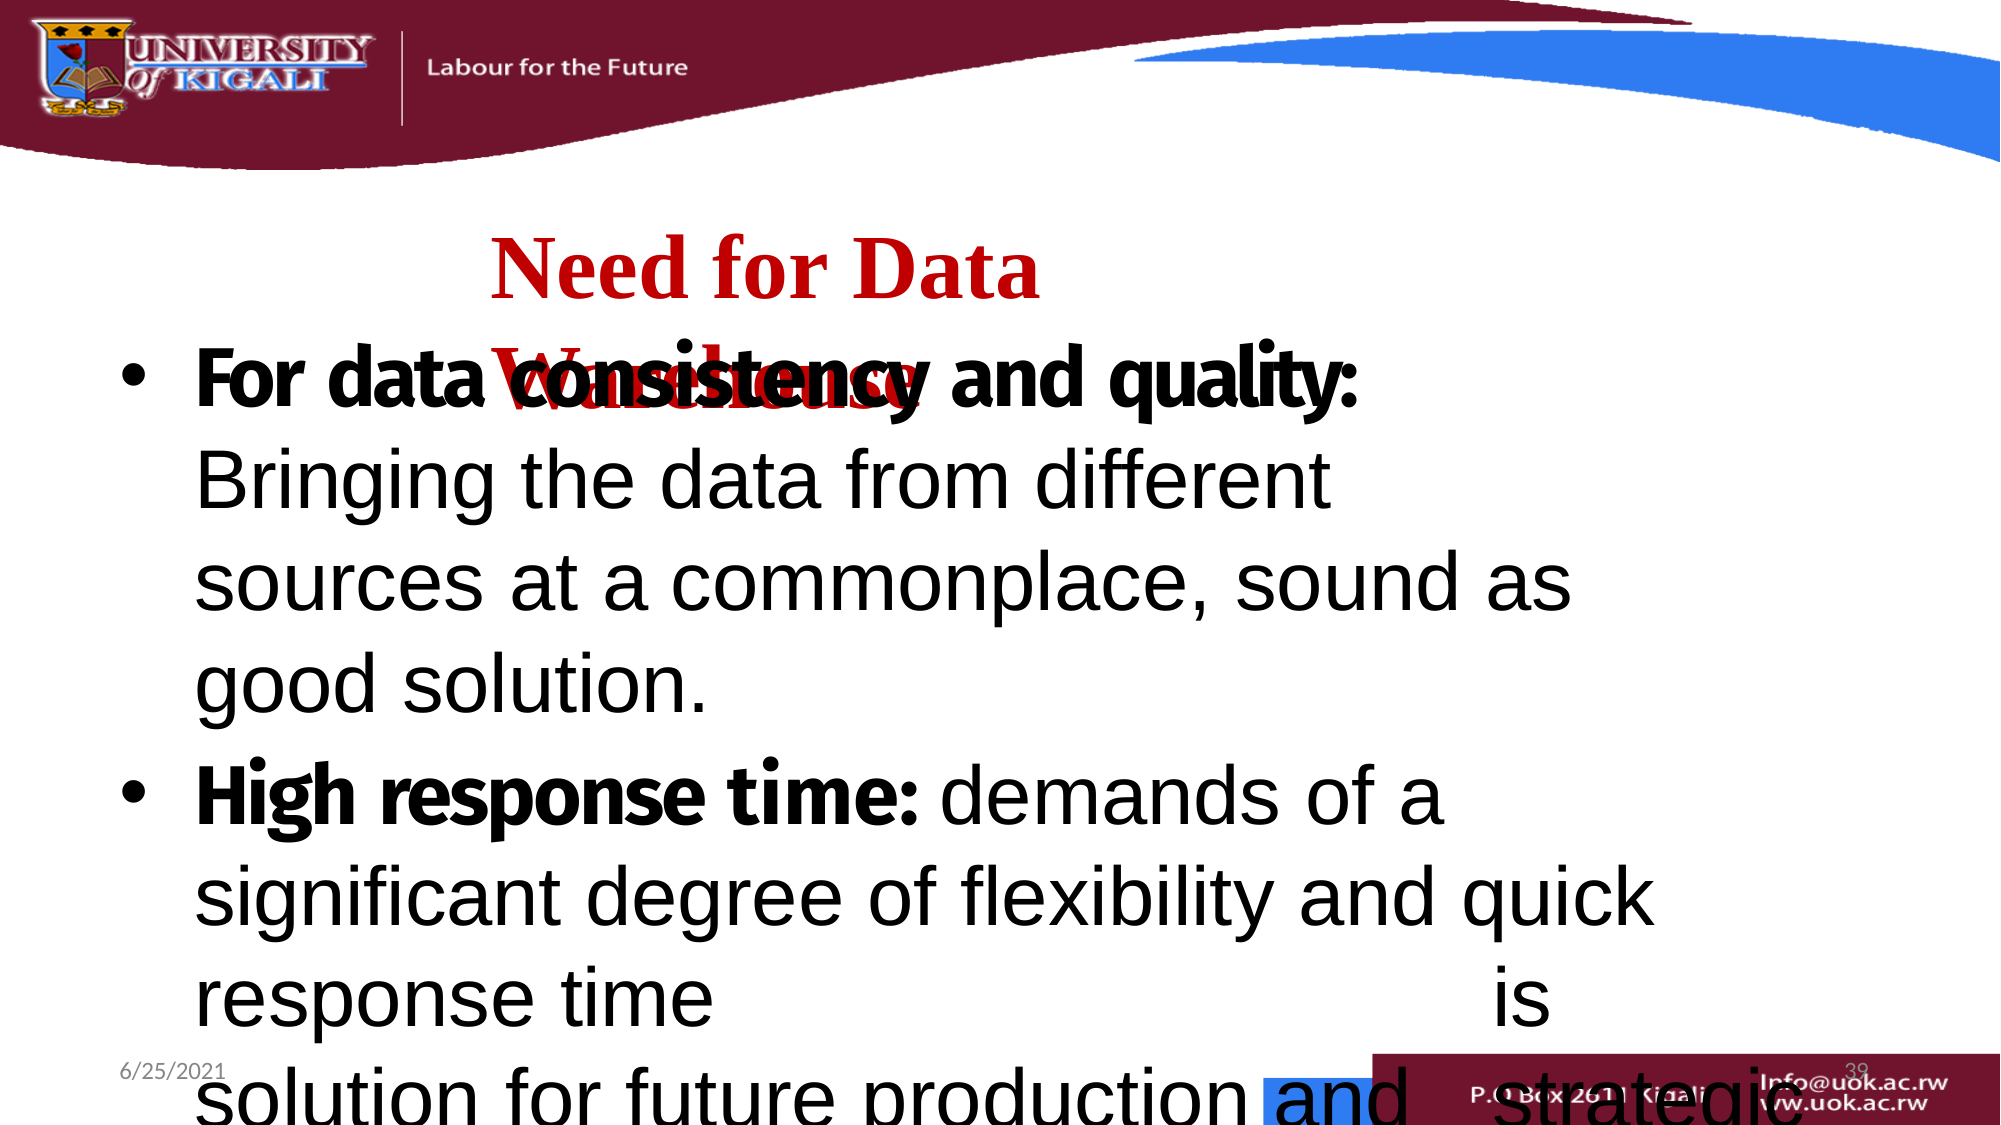

# Need for Data Warehouse
For data consistency and quality: Bringing the data from different	sources at a commonplace, sound as good solution.
High response time: demands of a significant degree of flexibility and quick response time	is solution for future production and	strategic decisions .
6/25/2021
39